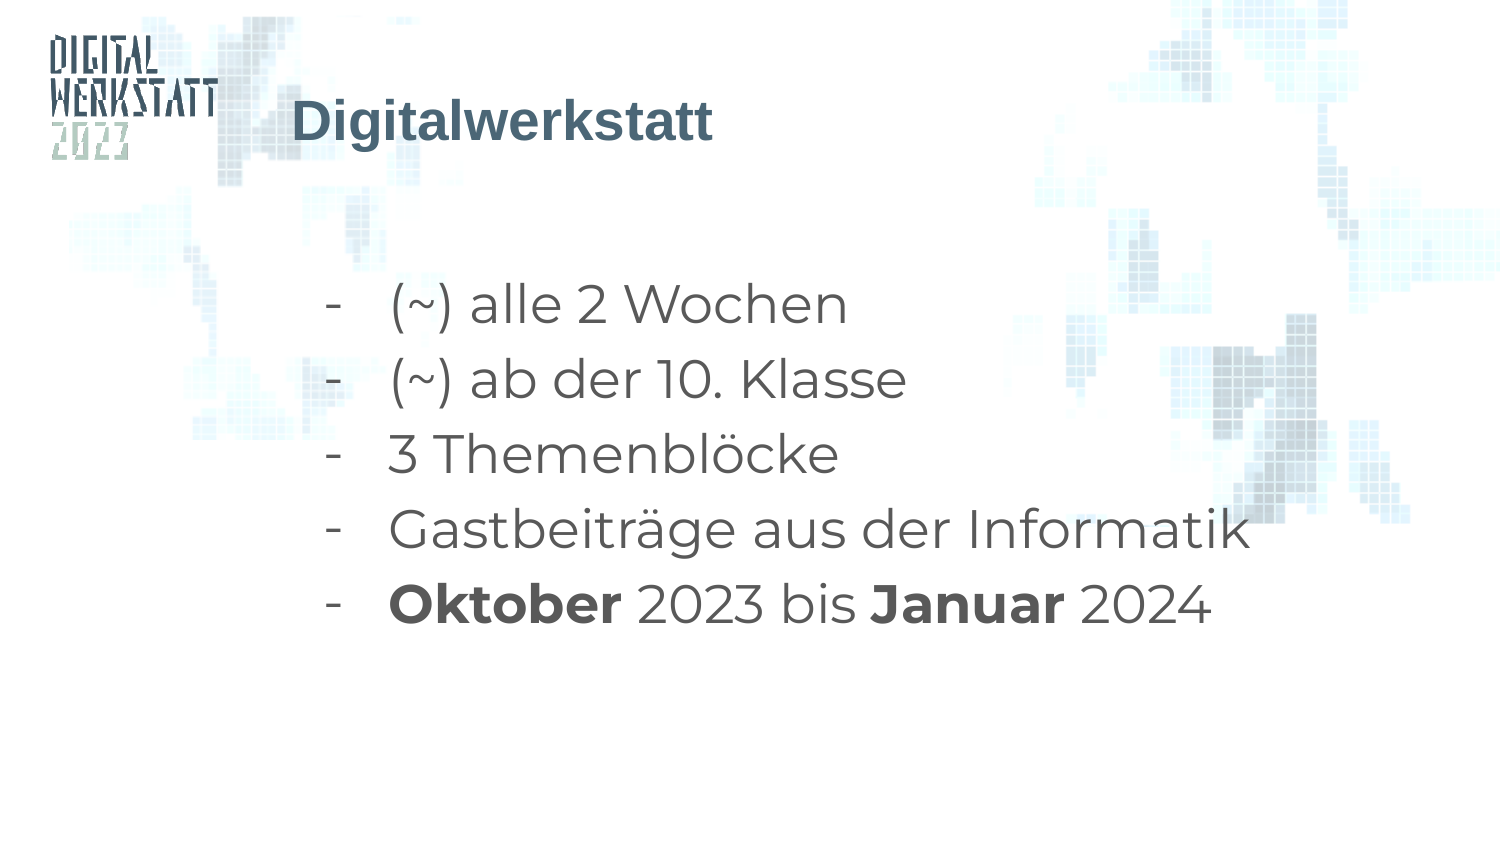

# Digitalwerkstatt
(~) alle 2 Wochen
(~) ab der 10. Klasse
3 Themenblöcke
Gastbeiträge aus der Informatik
Oktober 2023 bis Januar 2024